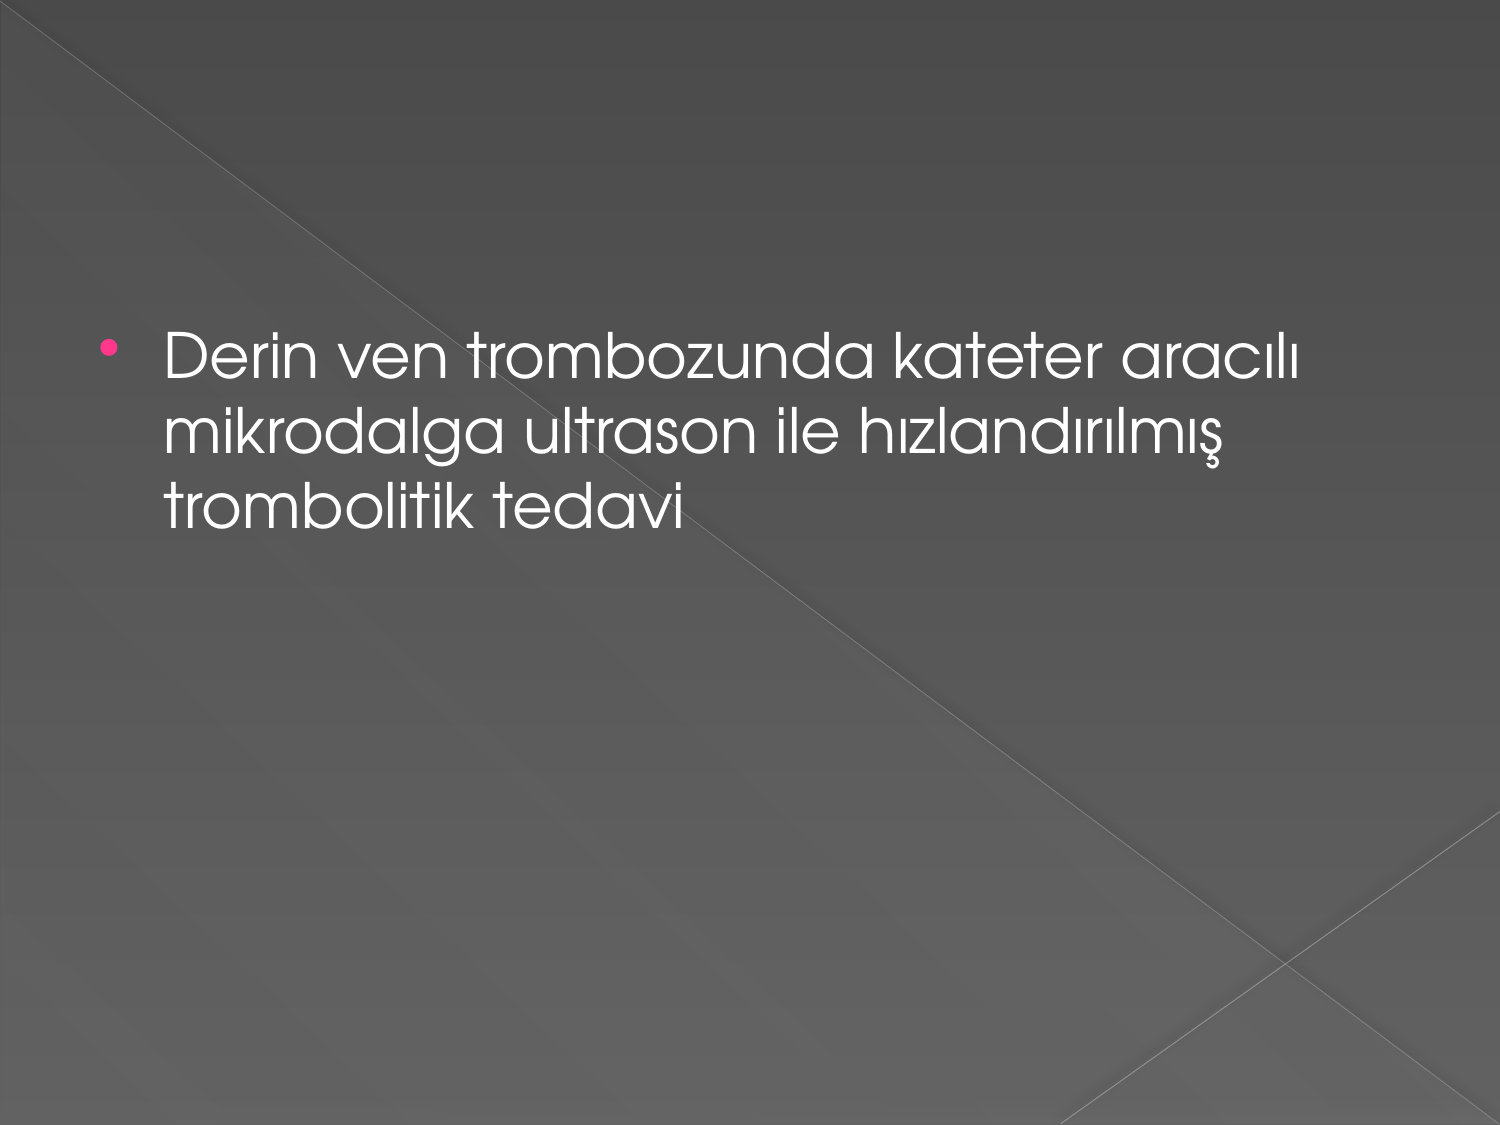

#
Derin ven trombozunda kateter aracılı mikrodalga ultrason ile hızlandırılmış trombolitik tedavi